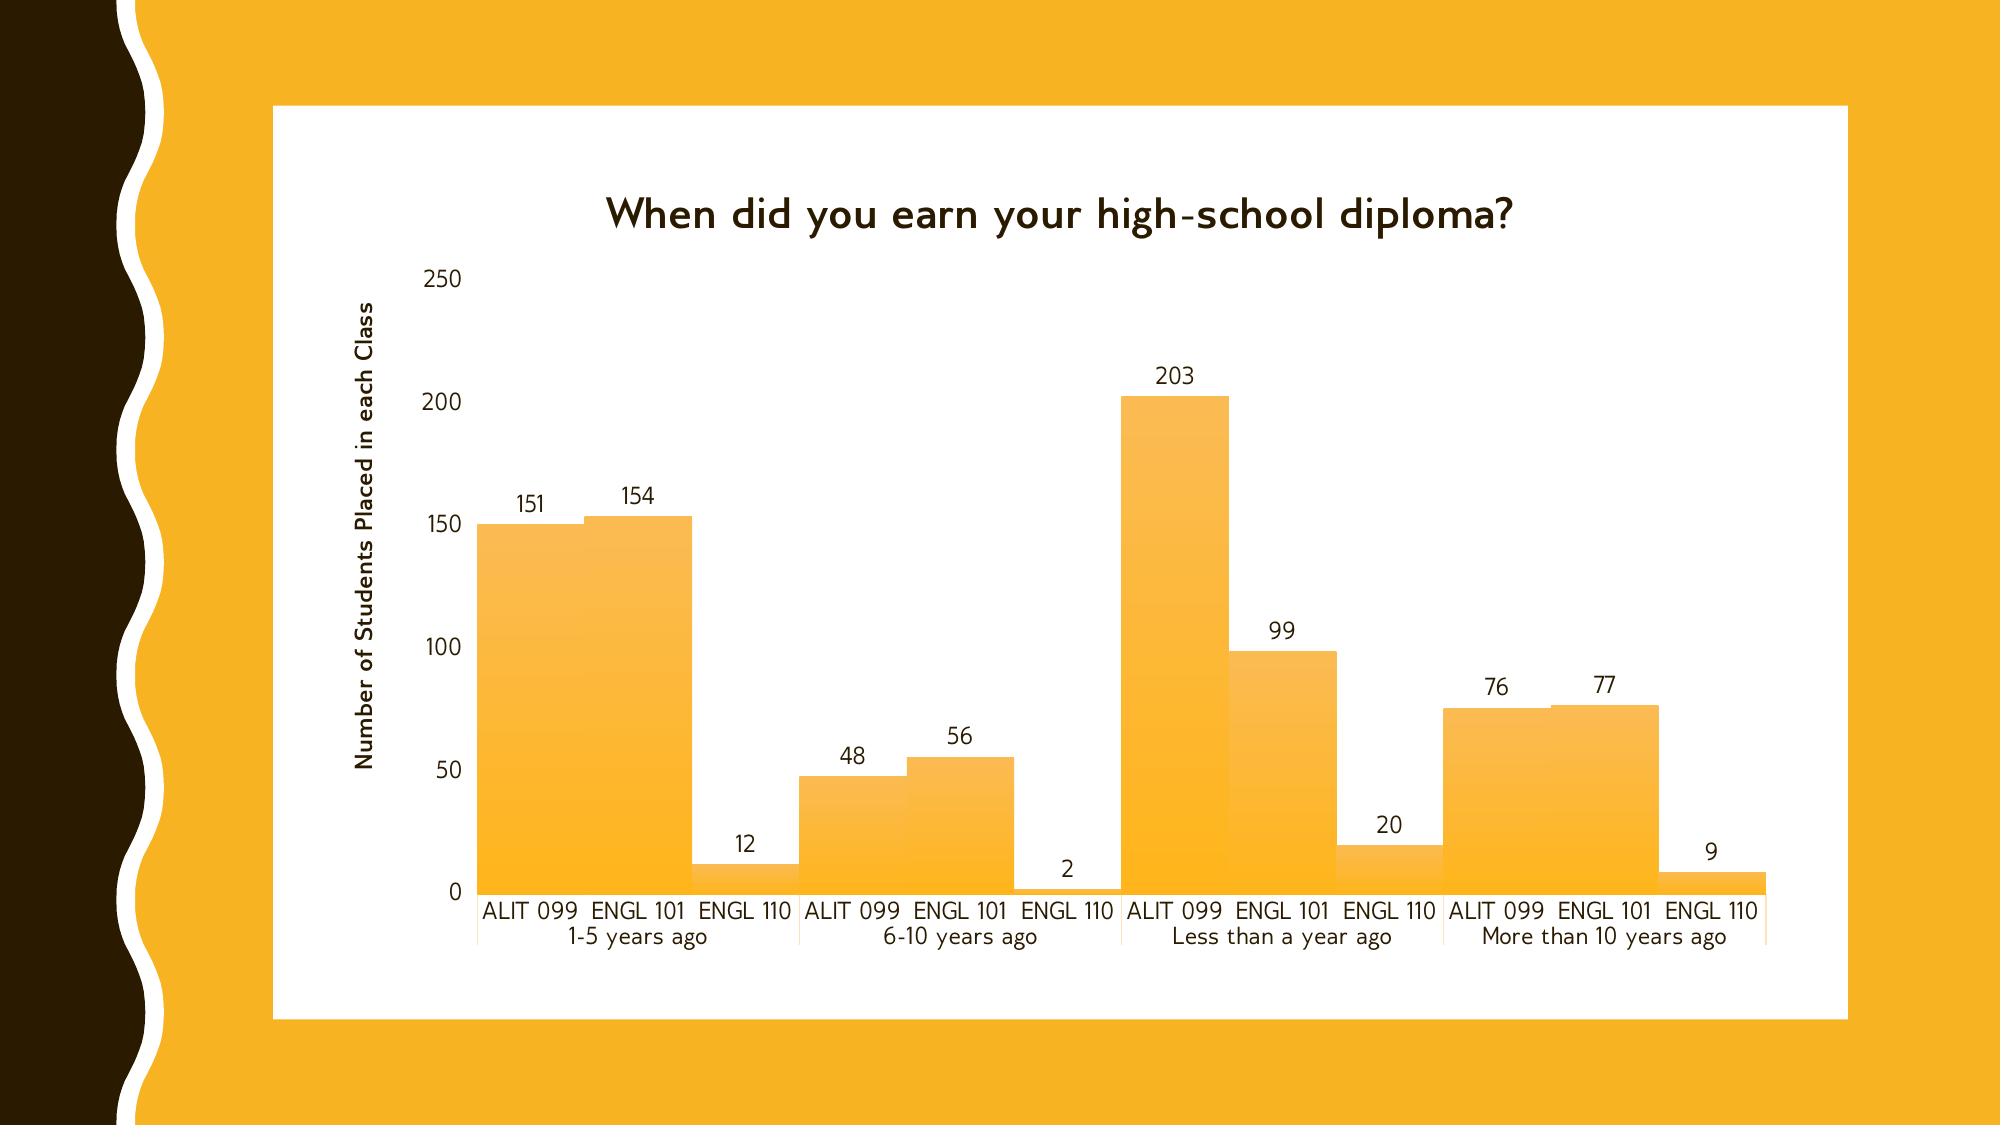

### Chart: When did you earn your high-school diploma?

| Category | Total |
|---|---|
| ALIT 099 | 151.0 |
| ENGL 101 | 154.0 |
| ENGL 110 | 12.0 |
| ALIT 099 | 48.0 |
| ENGL 101 | 56.0 |
| ENGL 110 | 2.0 |
| ALIT 099 | 203.0 |
| ENGL 101 | 99.0 |
| ENGL 110 | 20.0 |
| ALIT 099 | 76.0 |
| ENGL 101 | 77.0 |
| ENGL 110 | 9.0 |